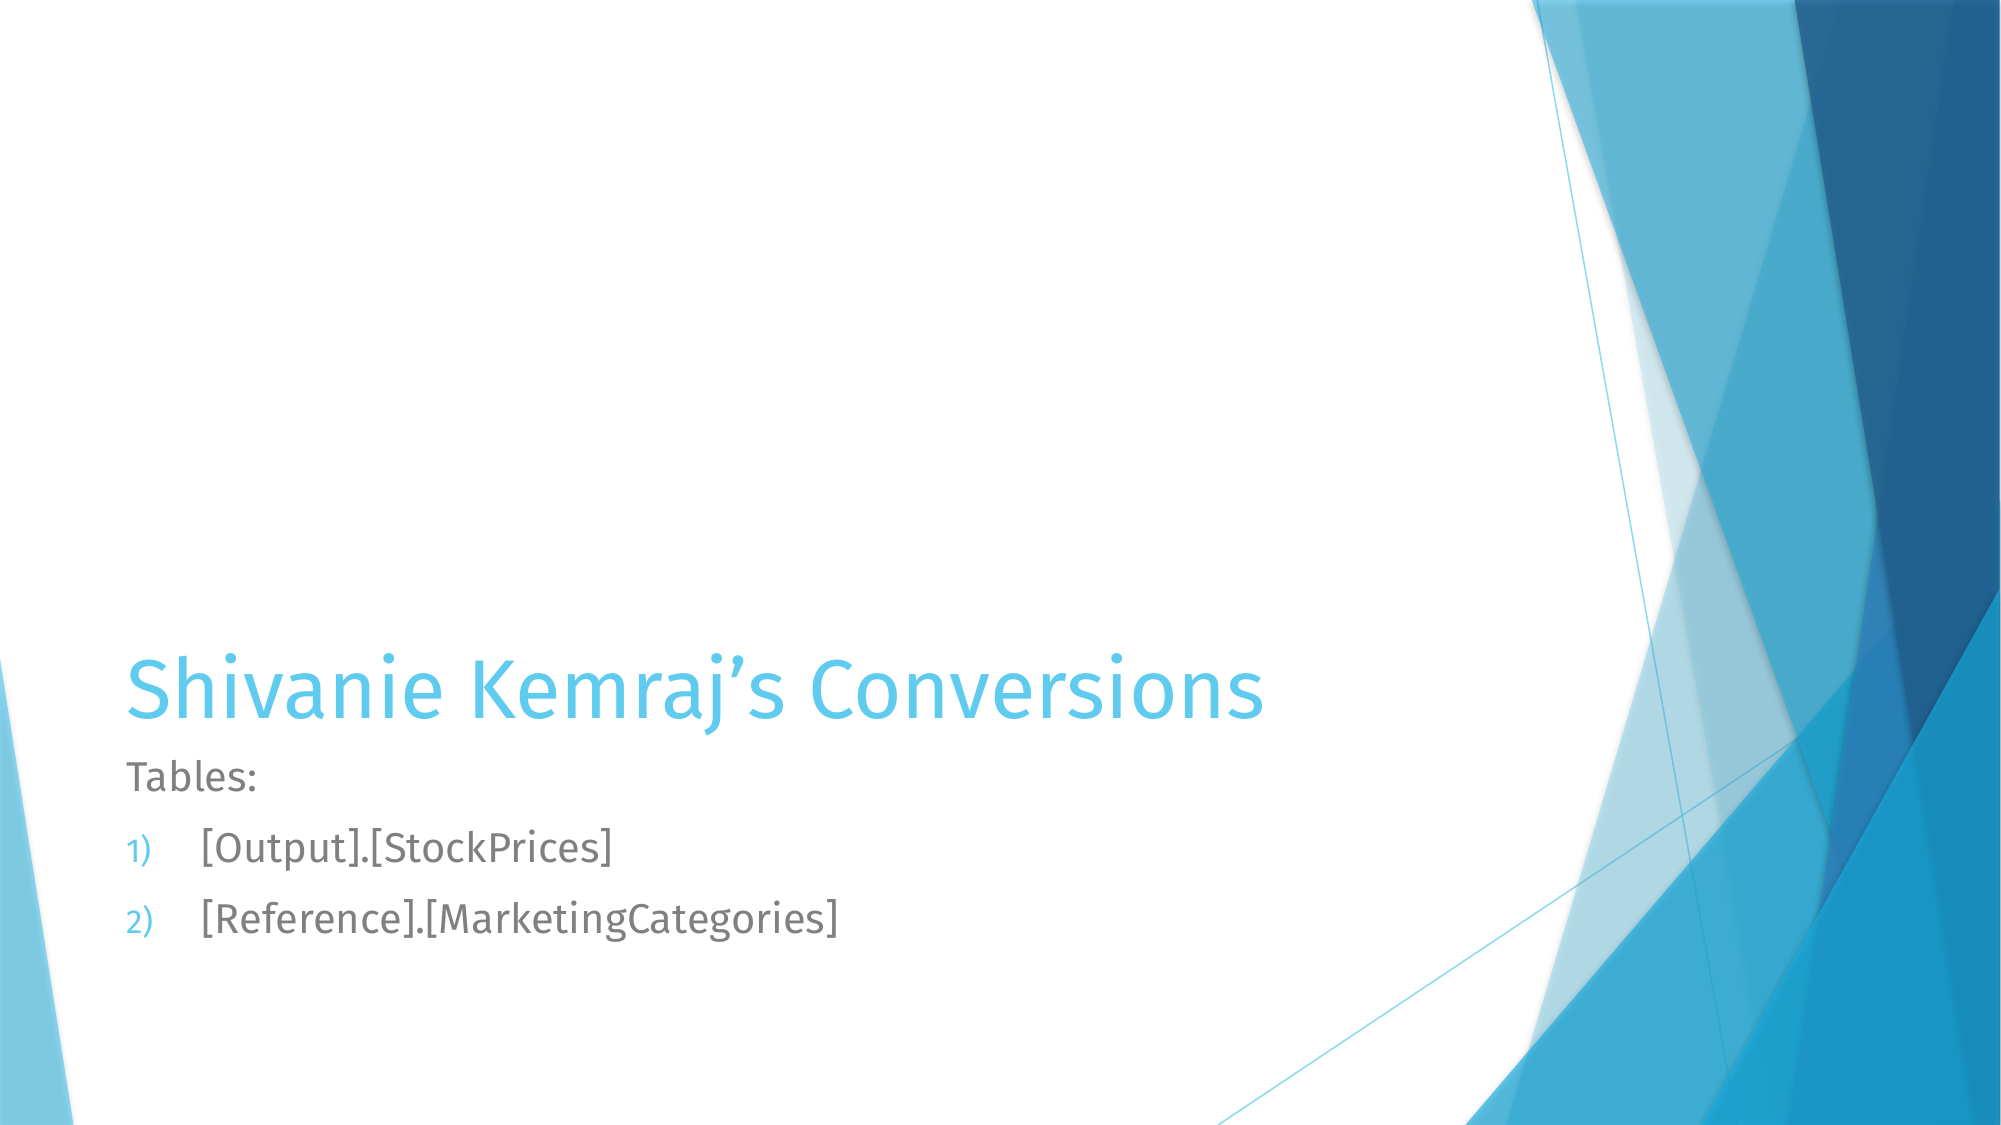

# Shivanie Kemraj’s Conversions
Tables:
[Output].[StockPrices]
[Reference].[MarketingCategories]